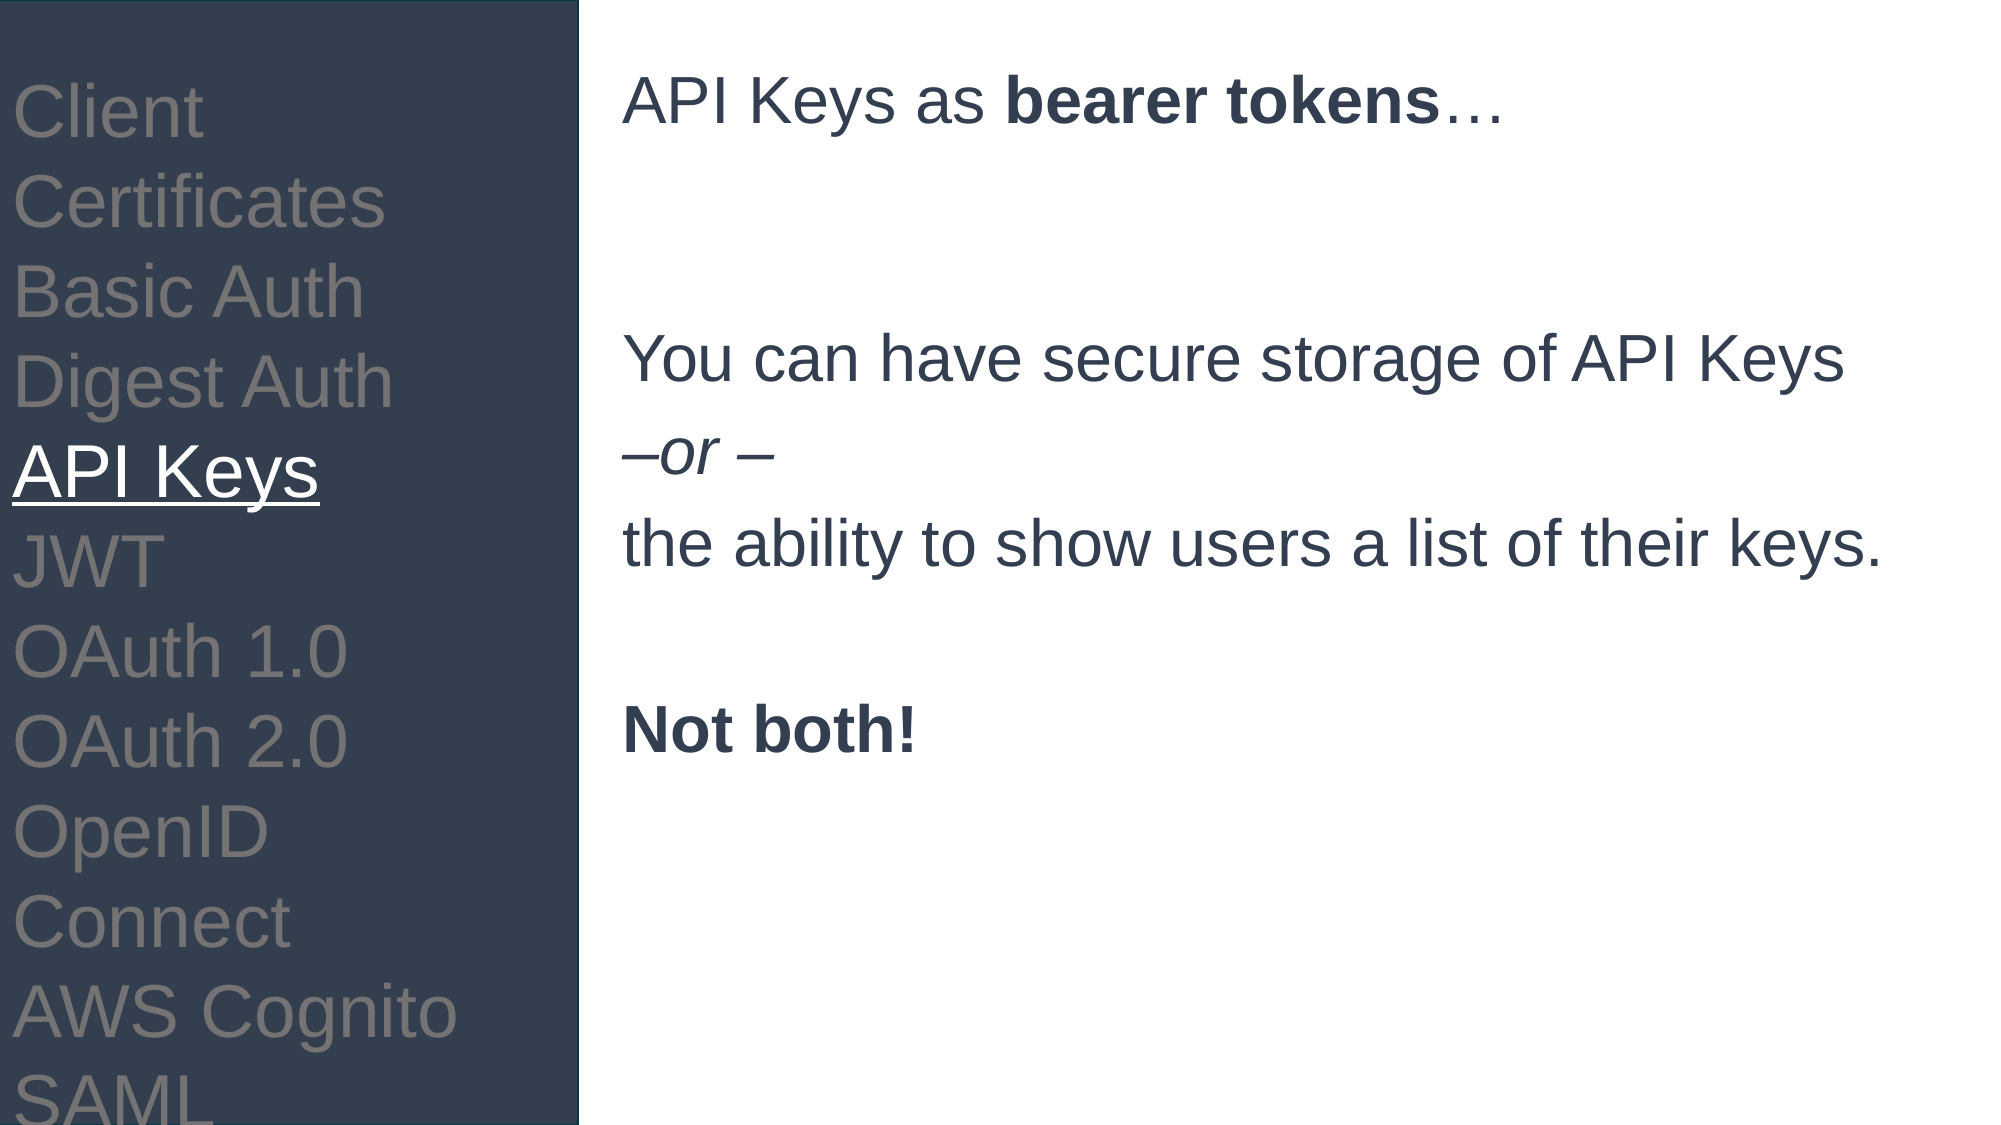

Client Certificates
Basic Auth
Digest Auth
API Keys
JWT
OAuth 1.0
OAuth 2.0
OpenID Connect
AWS Cognito
SAML
WS-Security
API Keys as bearer tokens…
You can have secure storage of API Keys
–or –
the ability to show users a list of their keys.

Not both!